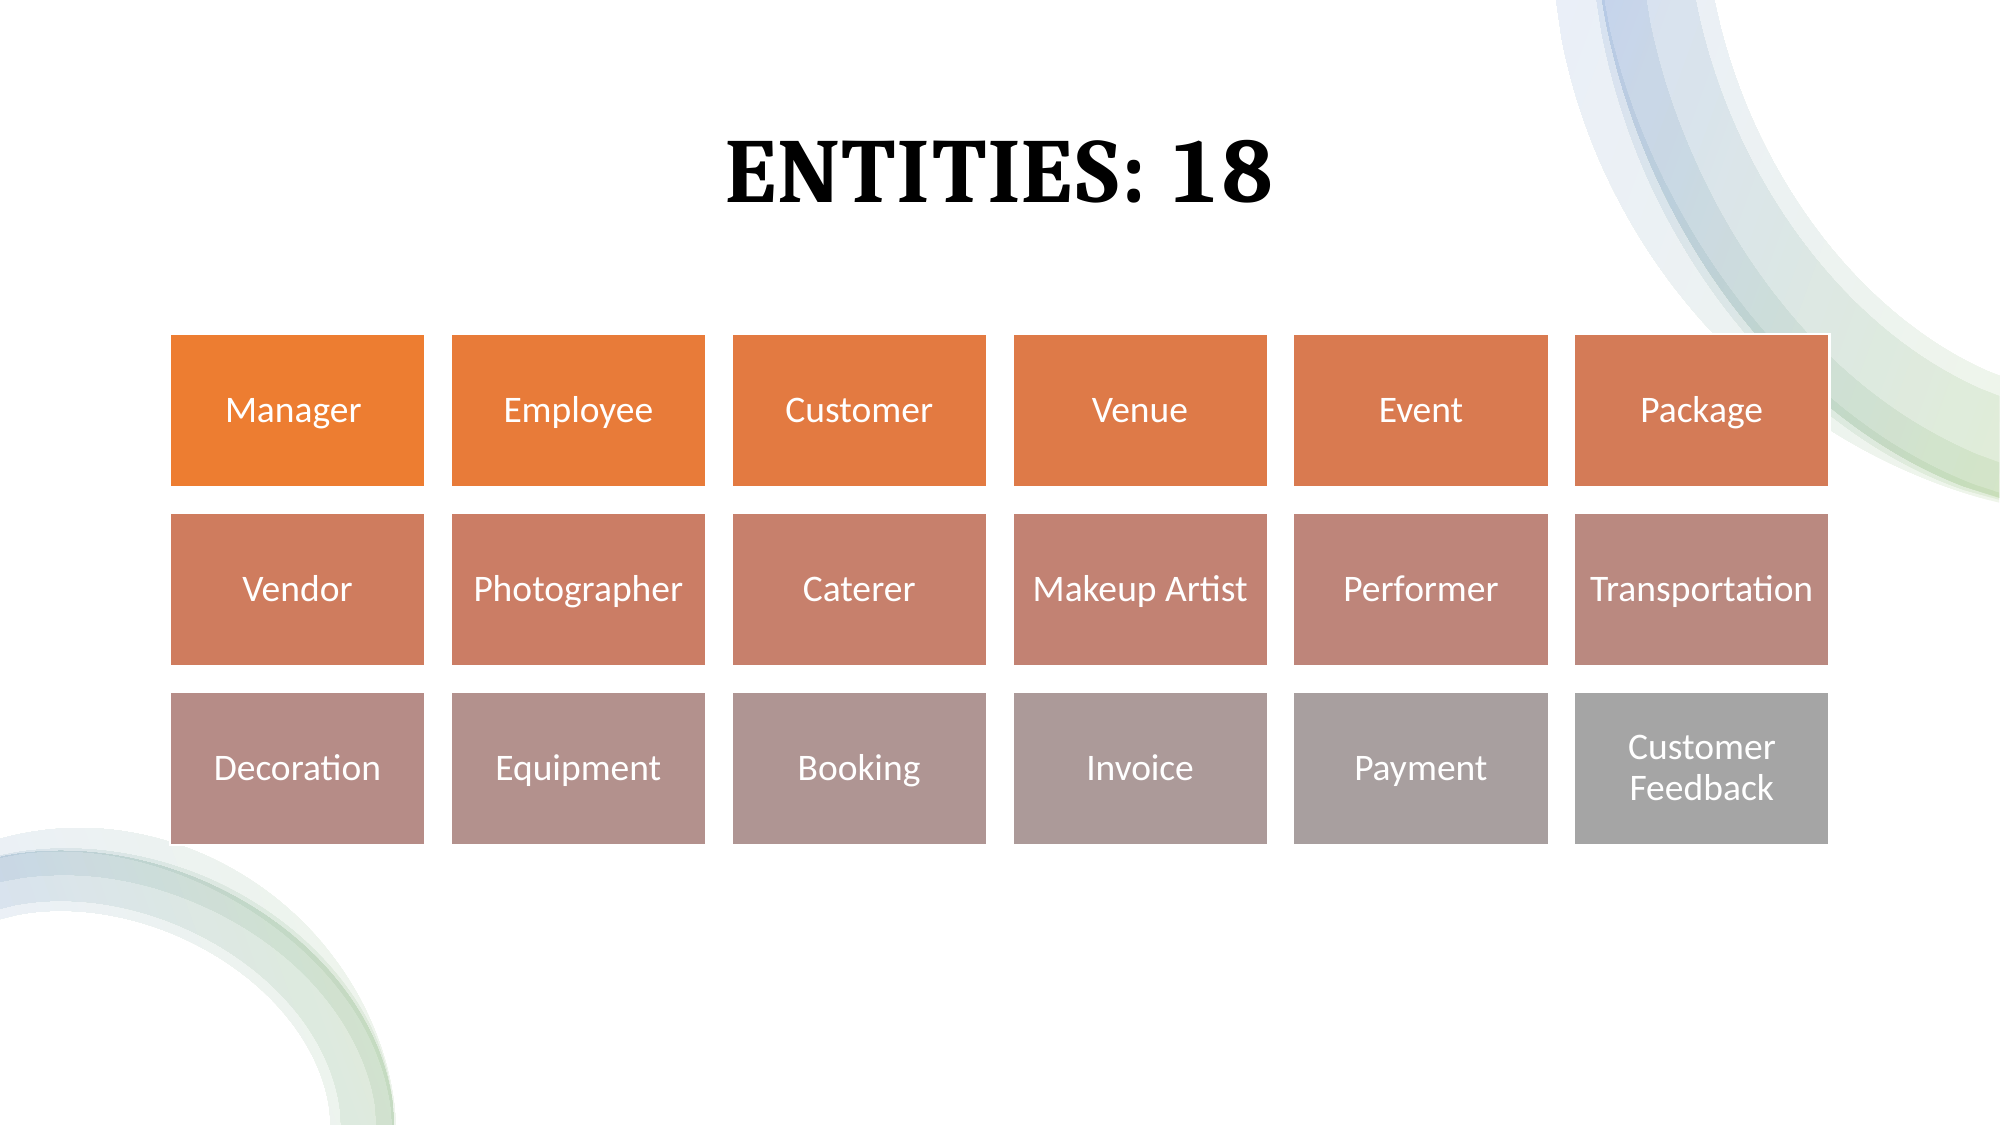

# ENTITIES: 18
Manager
Employee
Customer
Venue
Event
Package
Vendor
Photographer
Caterer
Makeup Artist
Performer
Transportation
Decoration
Equipment
Booking
Invoice
Payment
Customer Feedback